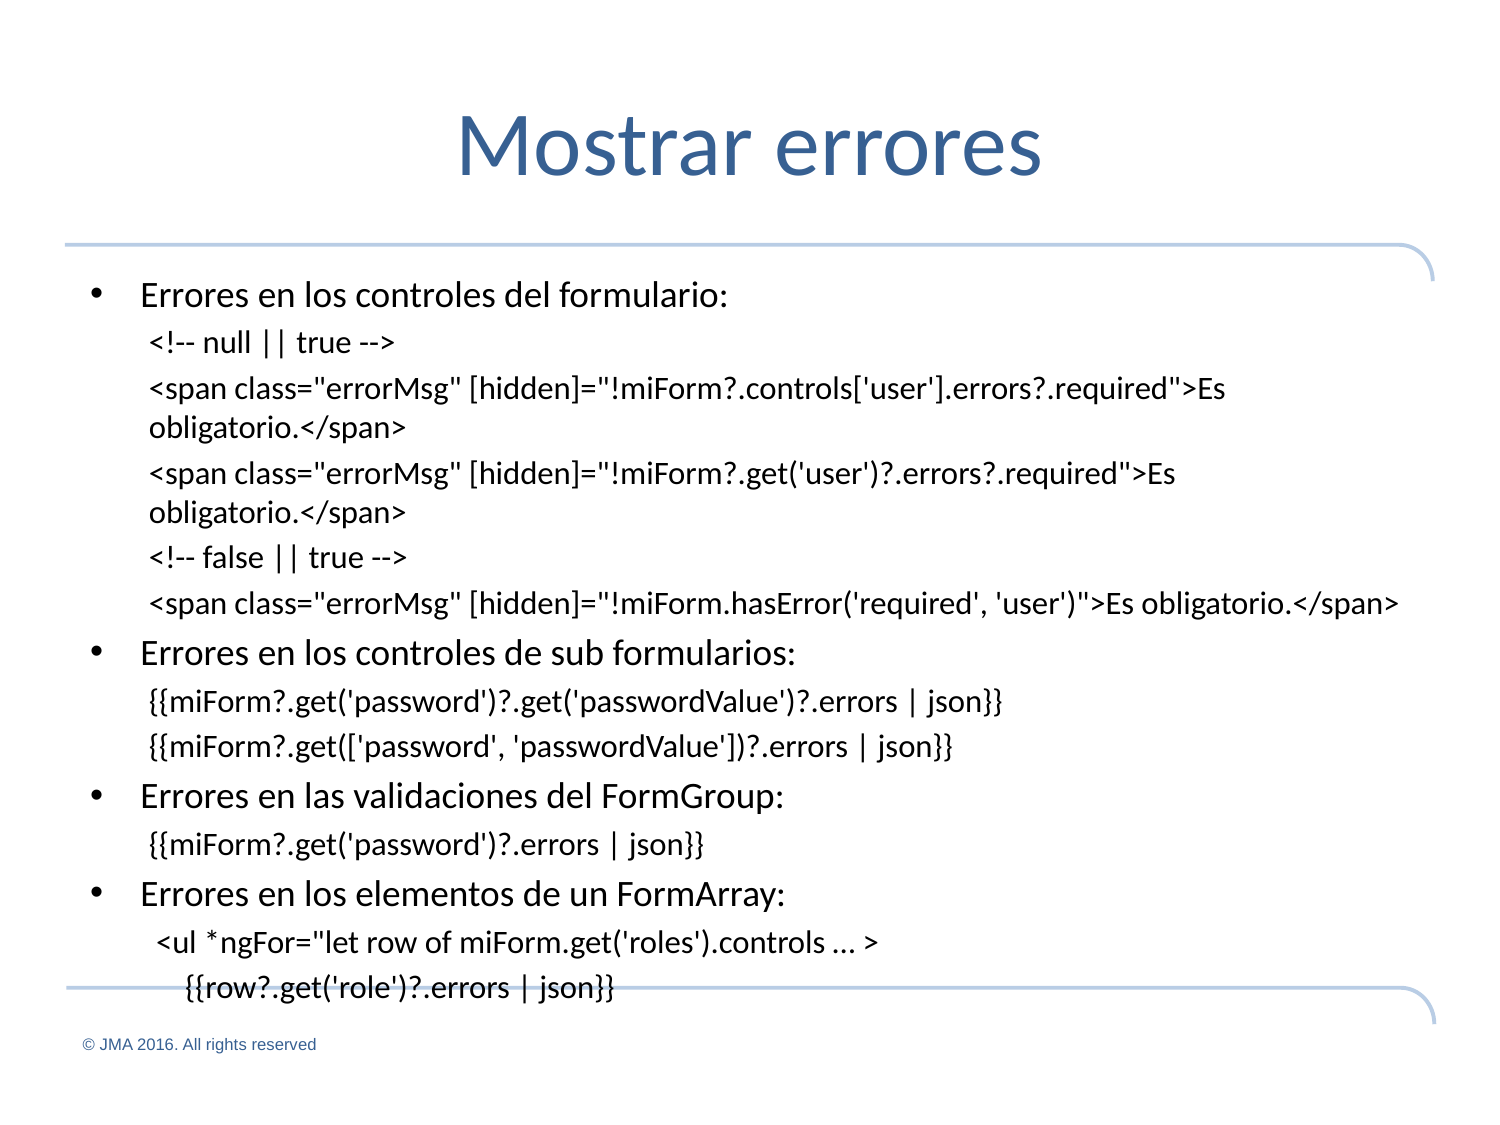

# Mostrar errores
Errores en los controles del formulario:
<!-- null || true -->
<span class="errorMsg" [hidden]="!miForm?.controls['user'].errors?.required">Es obligatorio.</span>
<span class="errorMsg" [hidden]="!miForm?.get('user')?.errors?.required">Es obligatorio.</span>
<!-- false || true -->
<span class="errorMsg" [hidden]="!miForm.hasError('required', 'user')">Es obligatorio.</span>
Errores en los controles de sub formularios:
{{miForm?.get('password')?.get('passwordValue')?.errors | json}}
{{miForm?.get(['password', 'passwordValue'])?.errors | json}}
Errores en las validaciones del FormGroup:
{{miForm?.get('password')?.errors | json}}
Errores en los elementos de un FormArray:
 <ul *ngFor="let row of miForm.get('roles').controls … >
     {{row?.get('role')?.errors | json}}